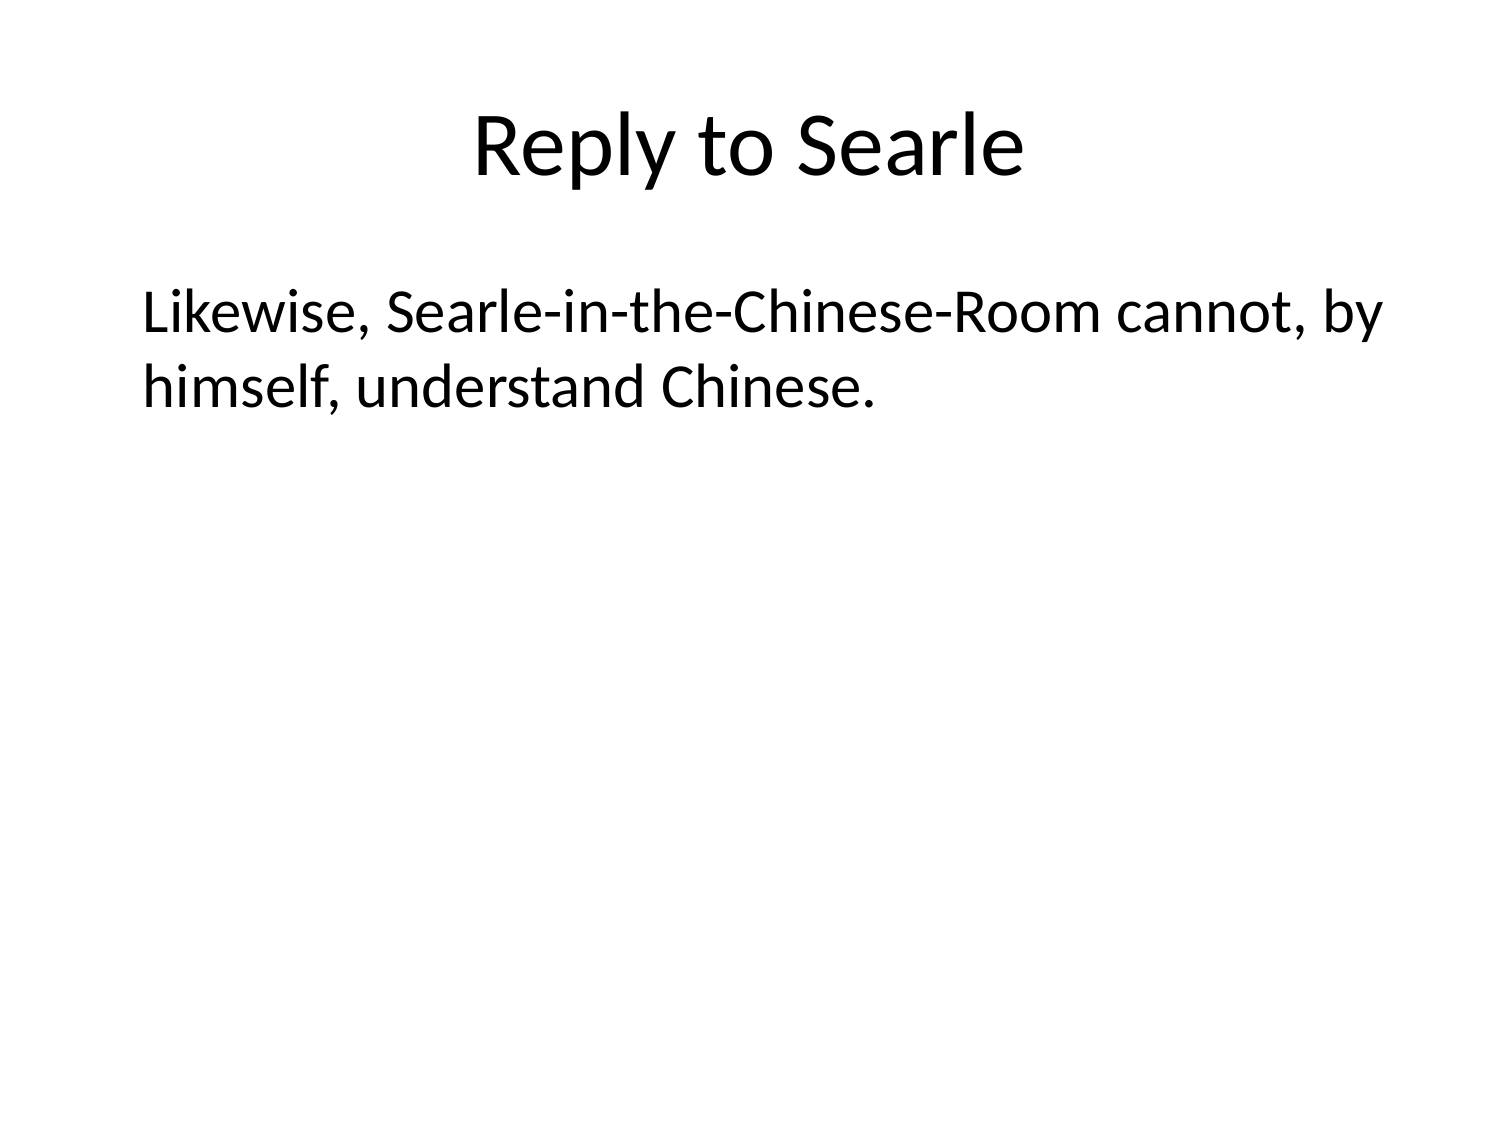

# Reply to Searle
Likewise, Searle-in-the-Chinese-Room cannot, by himself, understand Chinese.
But if we combine Searle in the right way with other components that are equally ignorant of Chinese (the instruction manuals, the robotic feedback sensors, etc.), we do get a system that understands Chinese.
At least, nothing that Searle has argued gives us a reason to think otherwise.